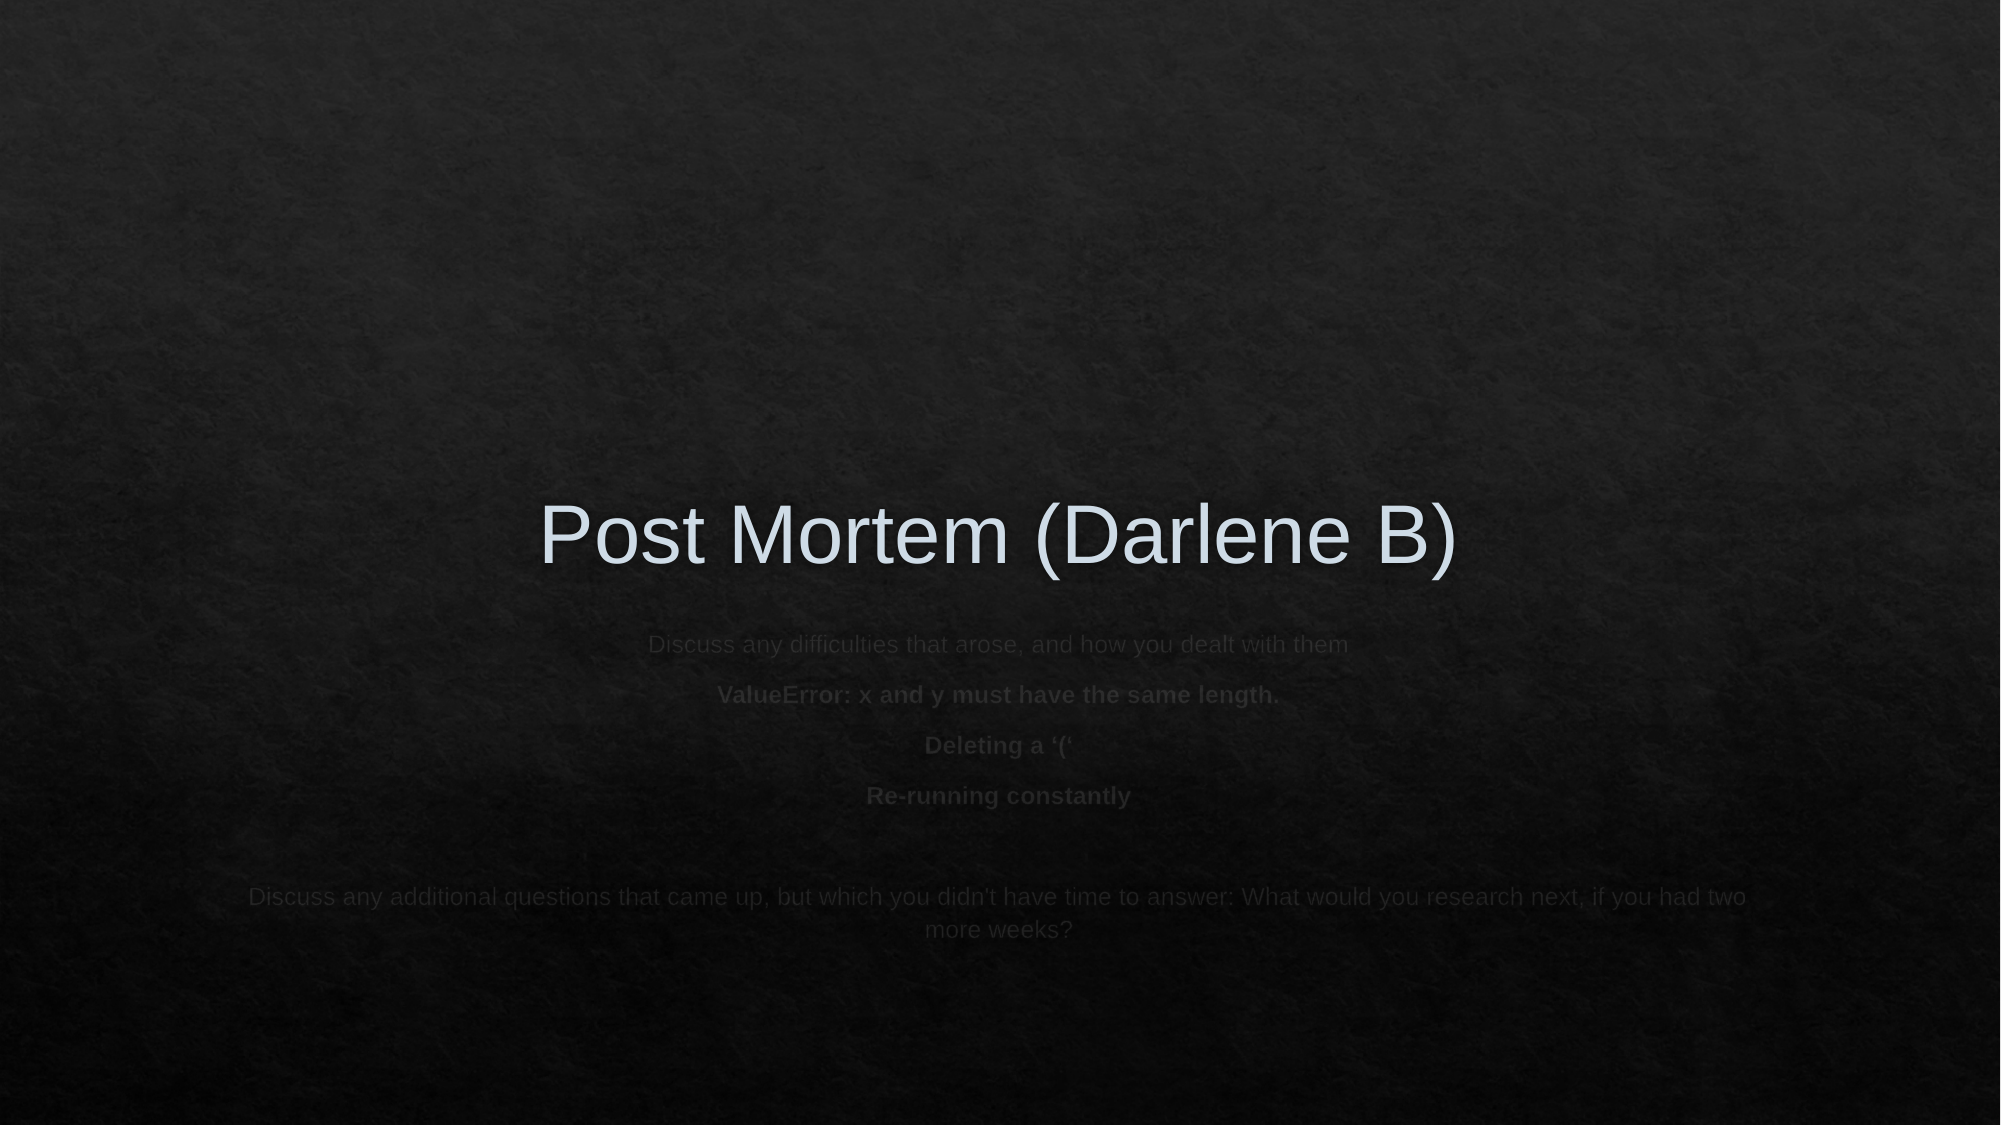

# Post Mortem (Darlene B)
Discuss any difficulties that arose, and how you dealt with them
ValueError: x and y must have the same length.
Deleting a ‘(‘
Re-running constantly

Discuss any additional questions that came up, but which you didn't have time to answer: What would you research next, if you had two more weeks?